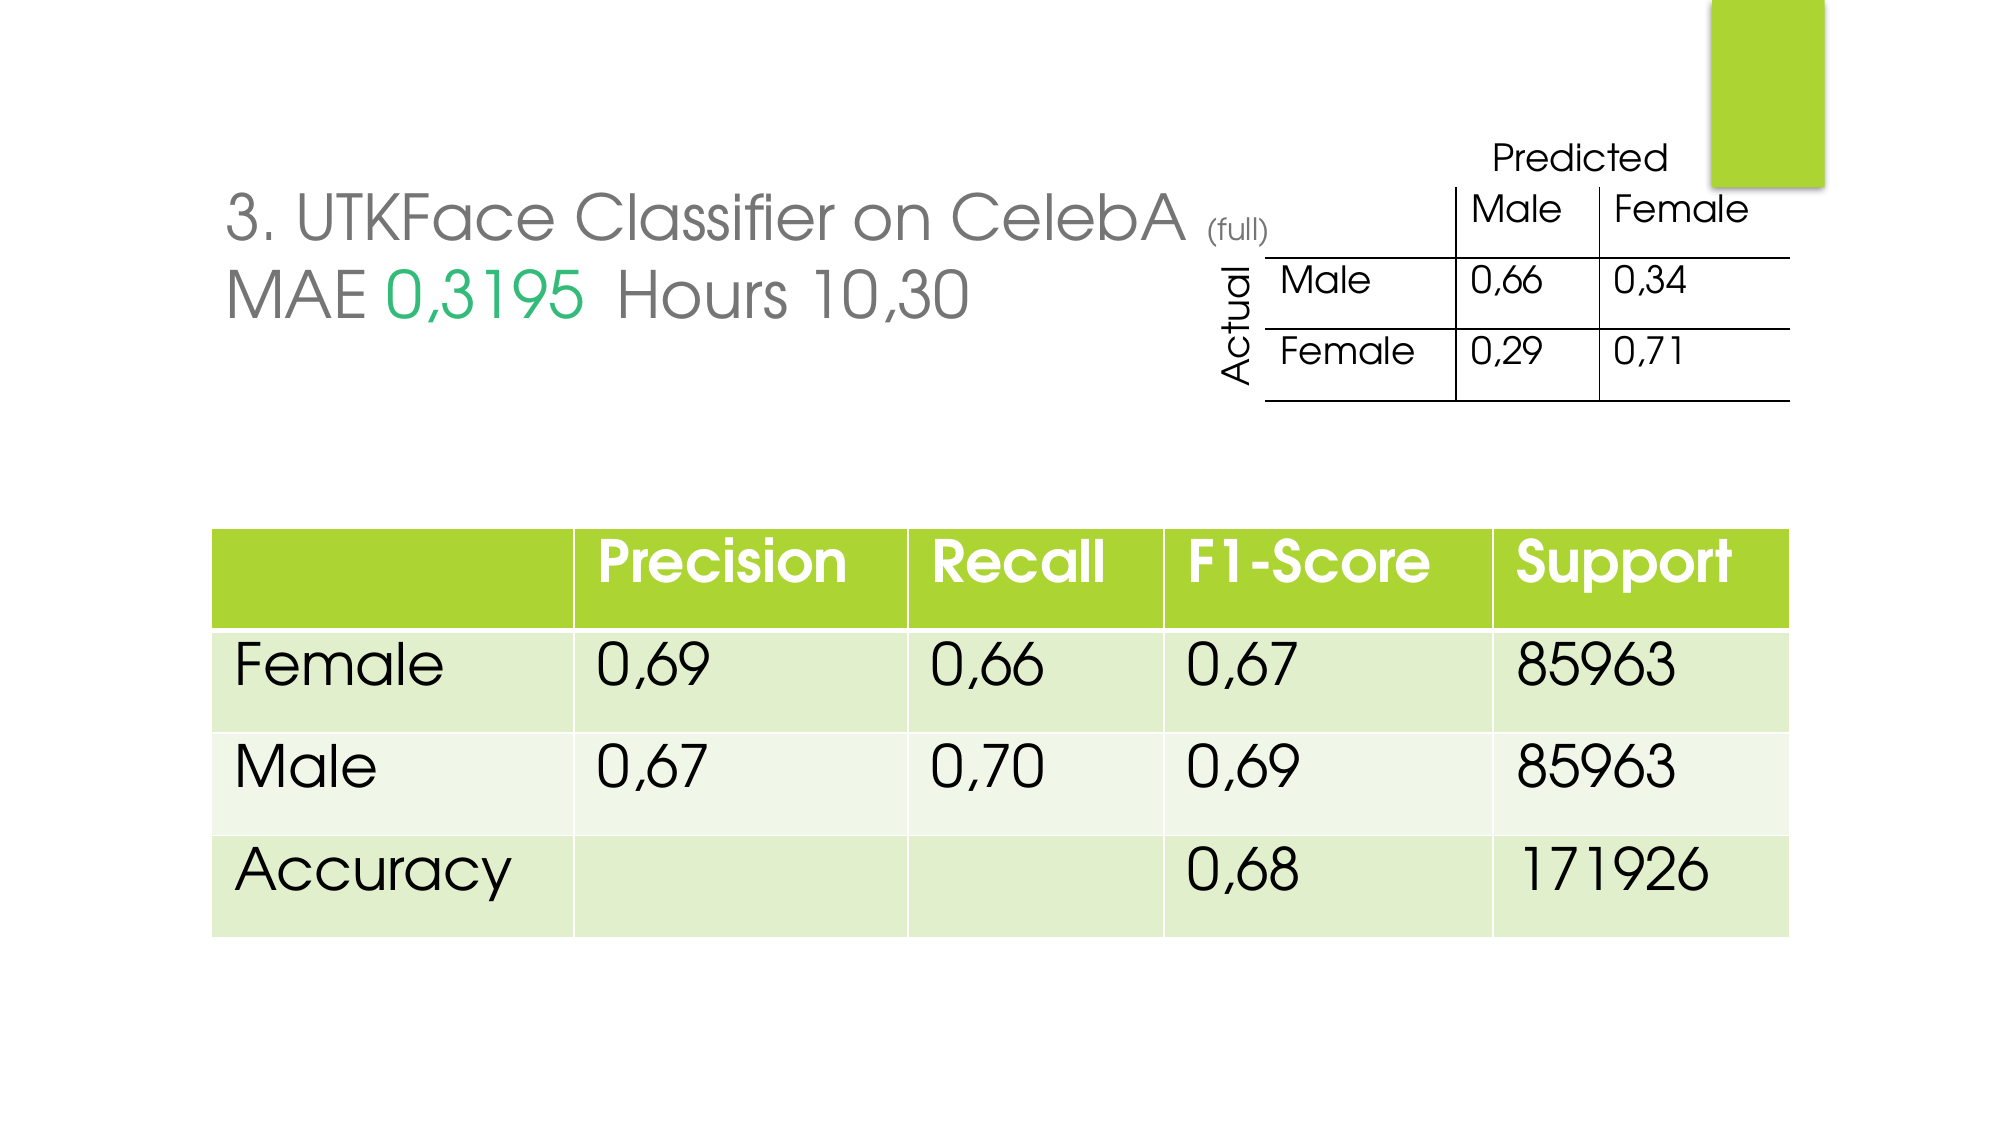

Predicted
3. UTKFace Classifier on CelebA (full)
MAE 0,3195	Hours 10,30
|  | Male | Female |
| --- | --- | --- |
| Male | 0,66 | 0,34 |
| Female | 0,29 | 0,71 |
Actual
|  | Precision | Recall | F1-Score | Support |
| --- | --- | --- | --- | --- |
| Female | 0,69 | 0,66 | 0,67 | 85963 |
| Male | 0,67 | 0,70 | 0,69 | 85963 |
| Accuracy |  |  | 0,68 | 171926 |